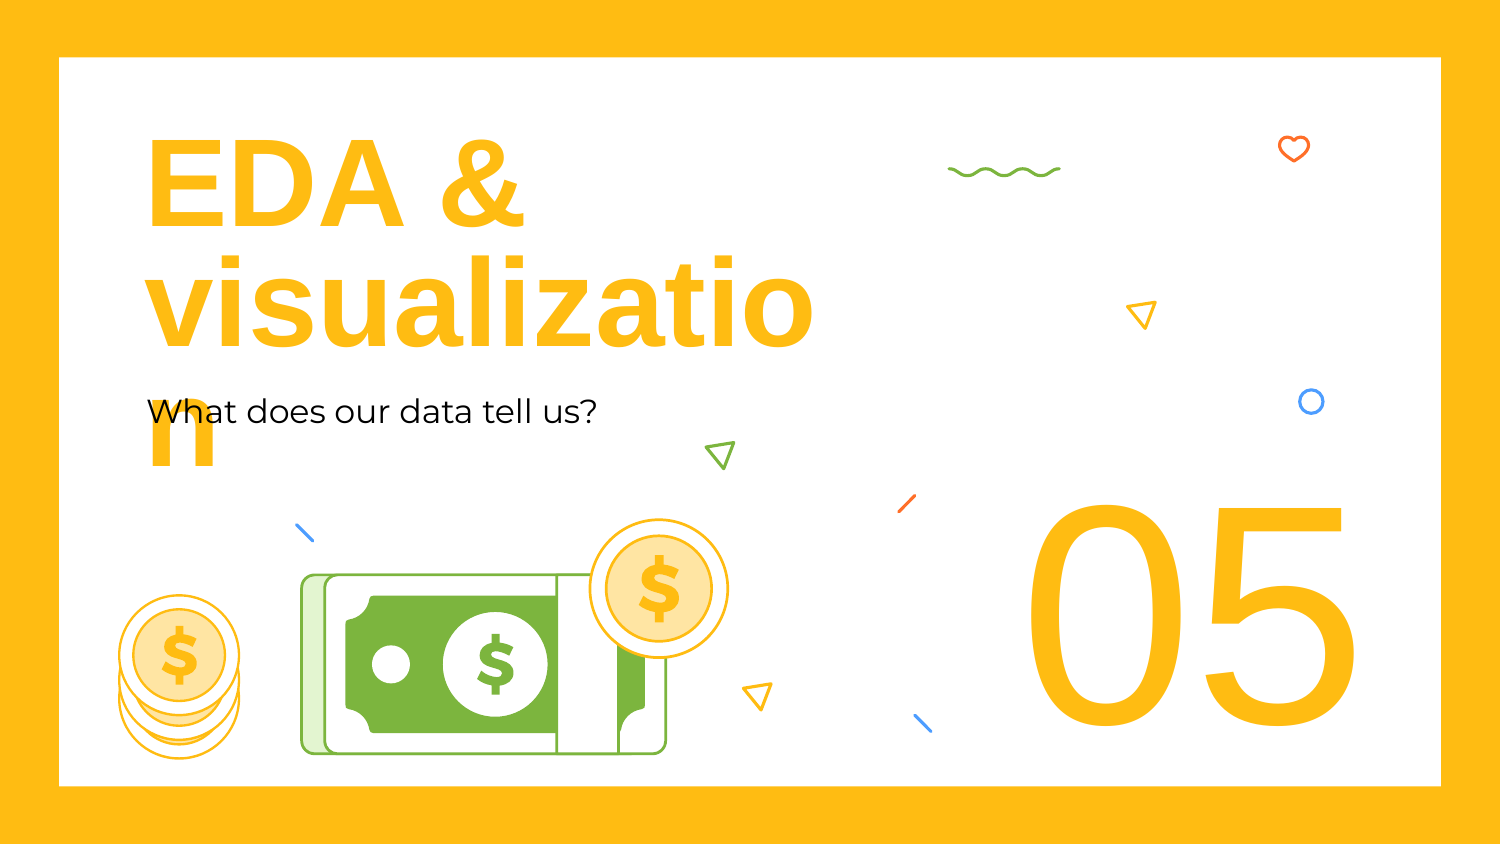

# EDA & visualization
What does our data tell us?
05